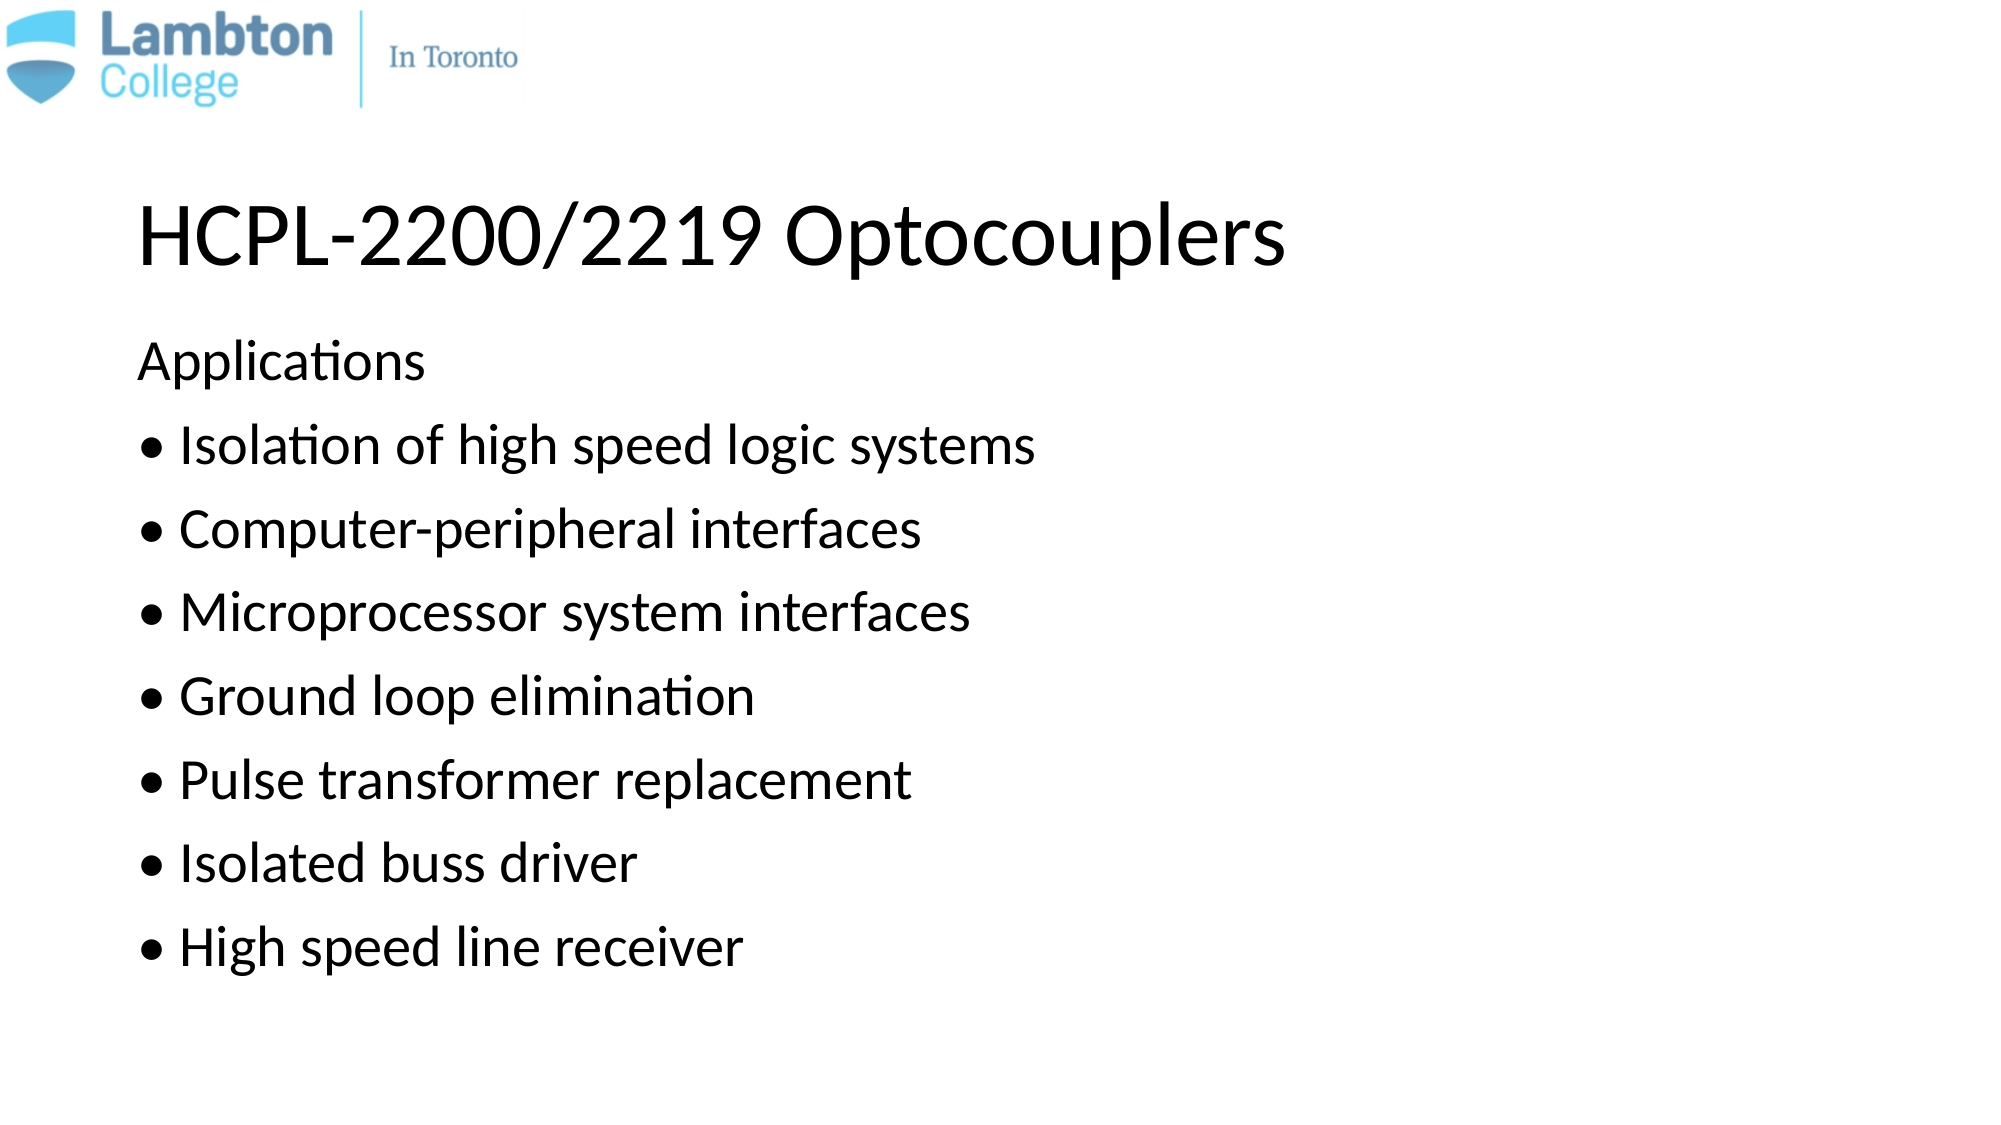

# HCPL-2200/2219 Optocouplers
Applications
• Isolation of high speed logic systems
• Computer-peripheral interfaces
• Microprocessor system interfaces
• Ground loop elimination
• Pulse transformer replacement
• Isolated buss driver
• High speed line receiver